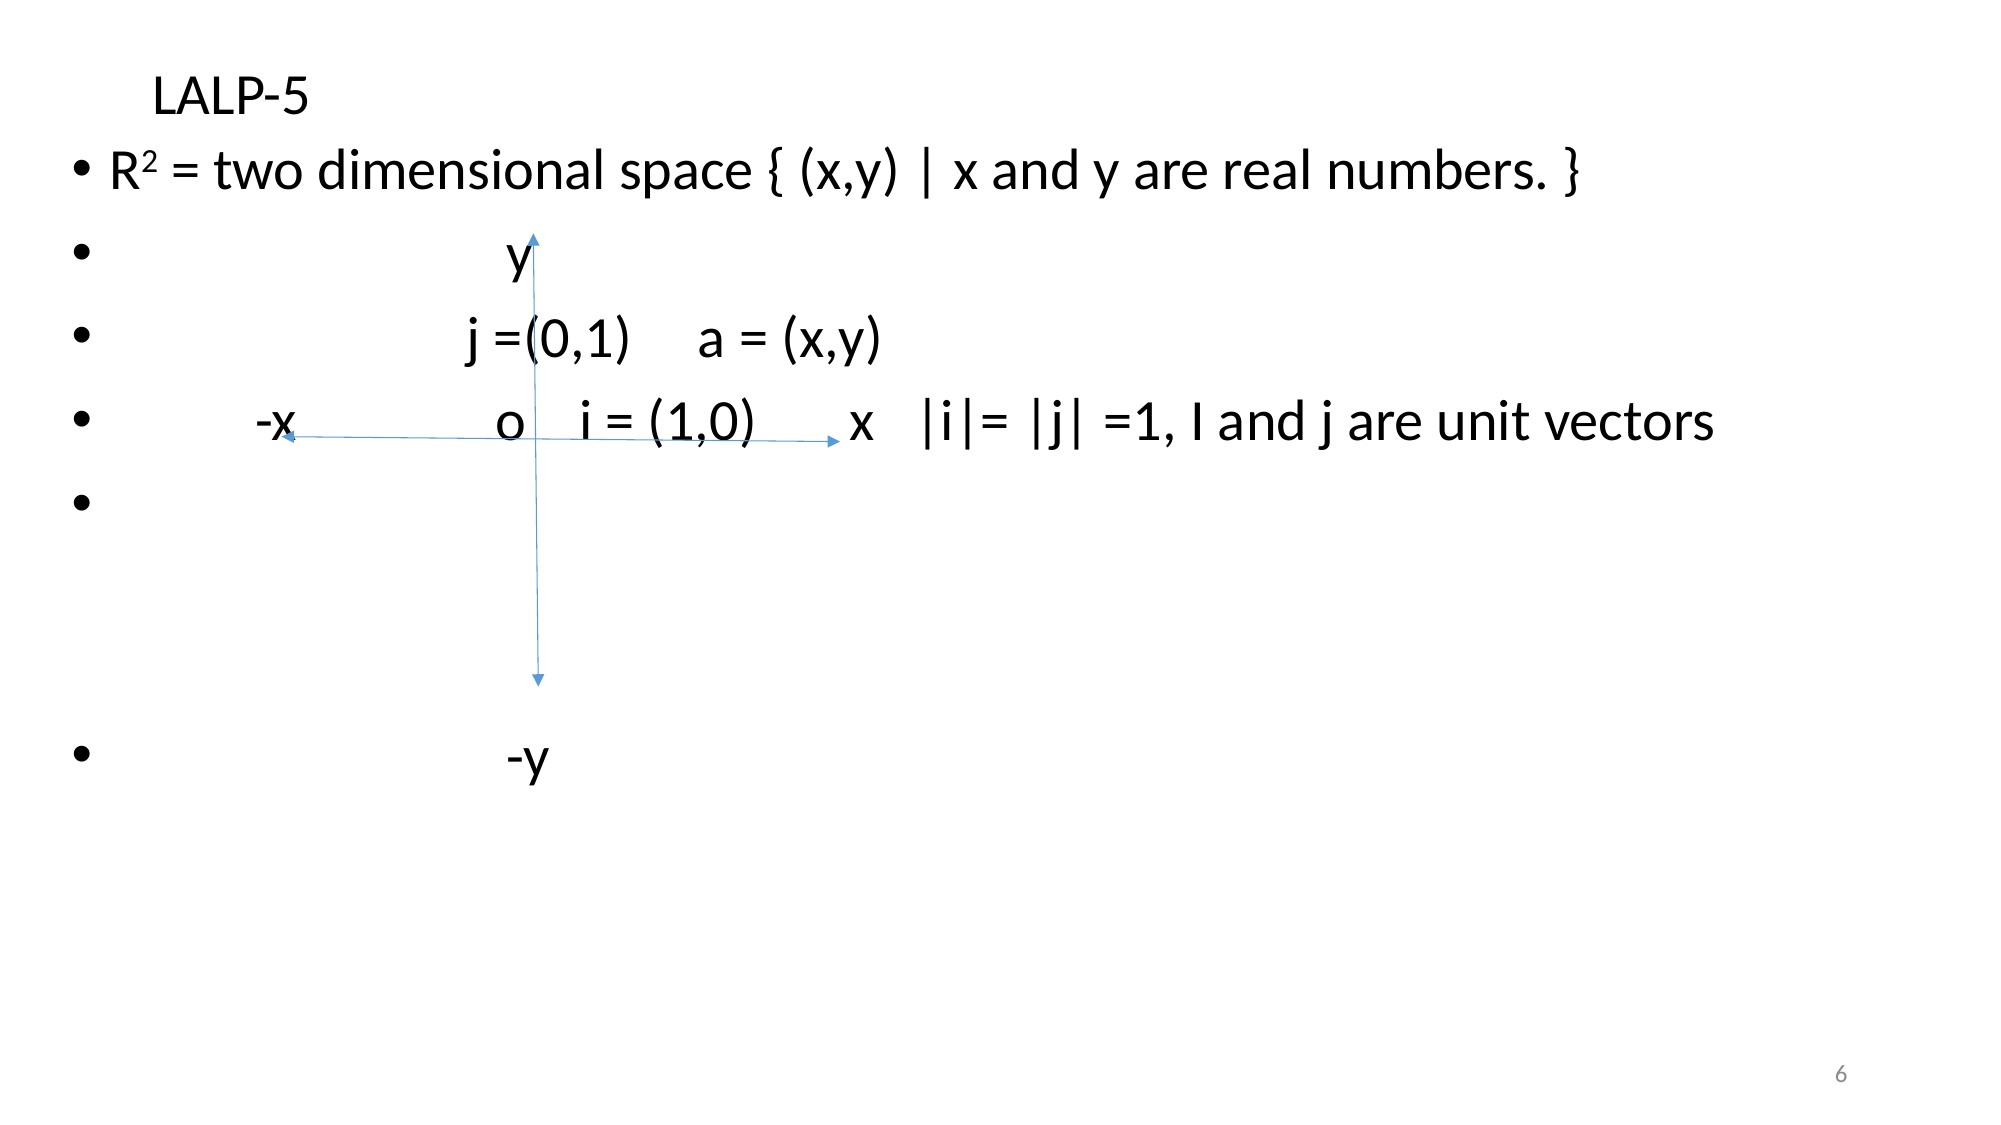

# LALP-5
R2 = two dimensional space { (x,y) | x and y are real numbers. }
                              y
                           j =(0,1)     a = (x,y)
           -x               o    i = (1,0)       x   |i|= |j| =1, I and j are unit vectors

                              -y
6